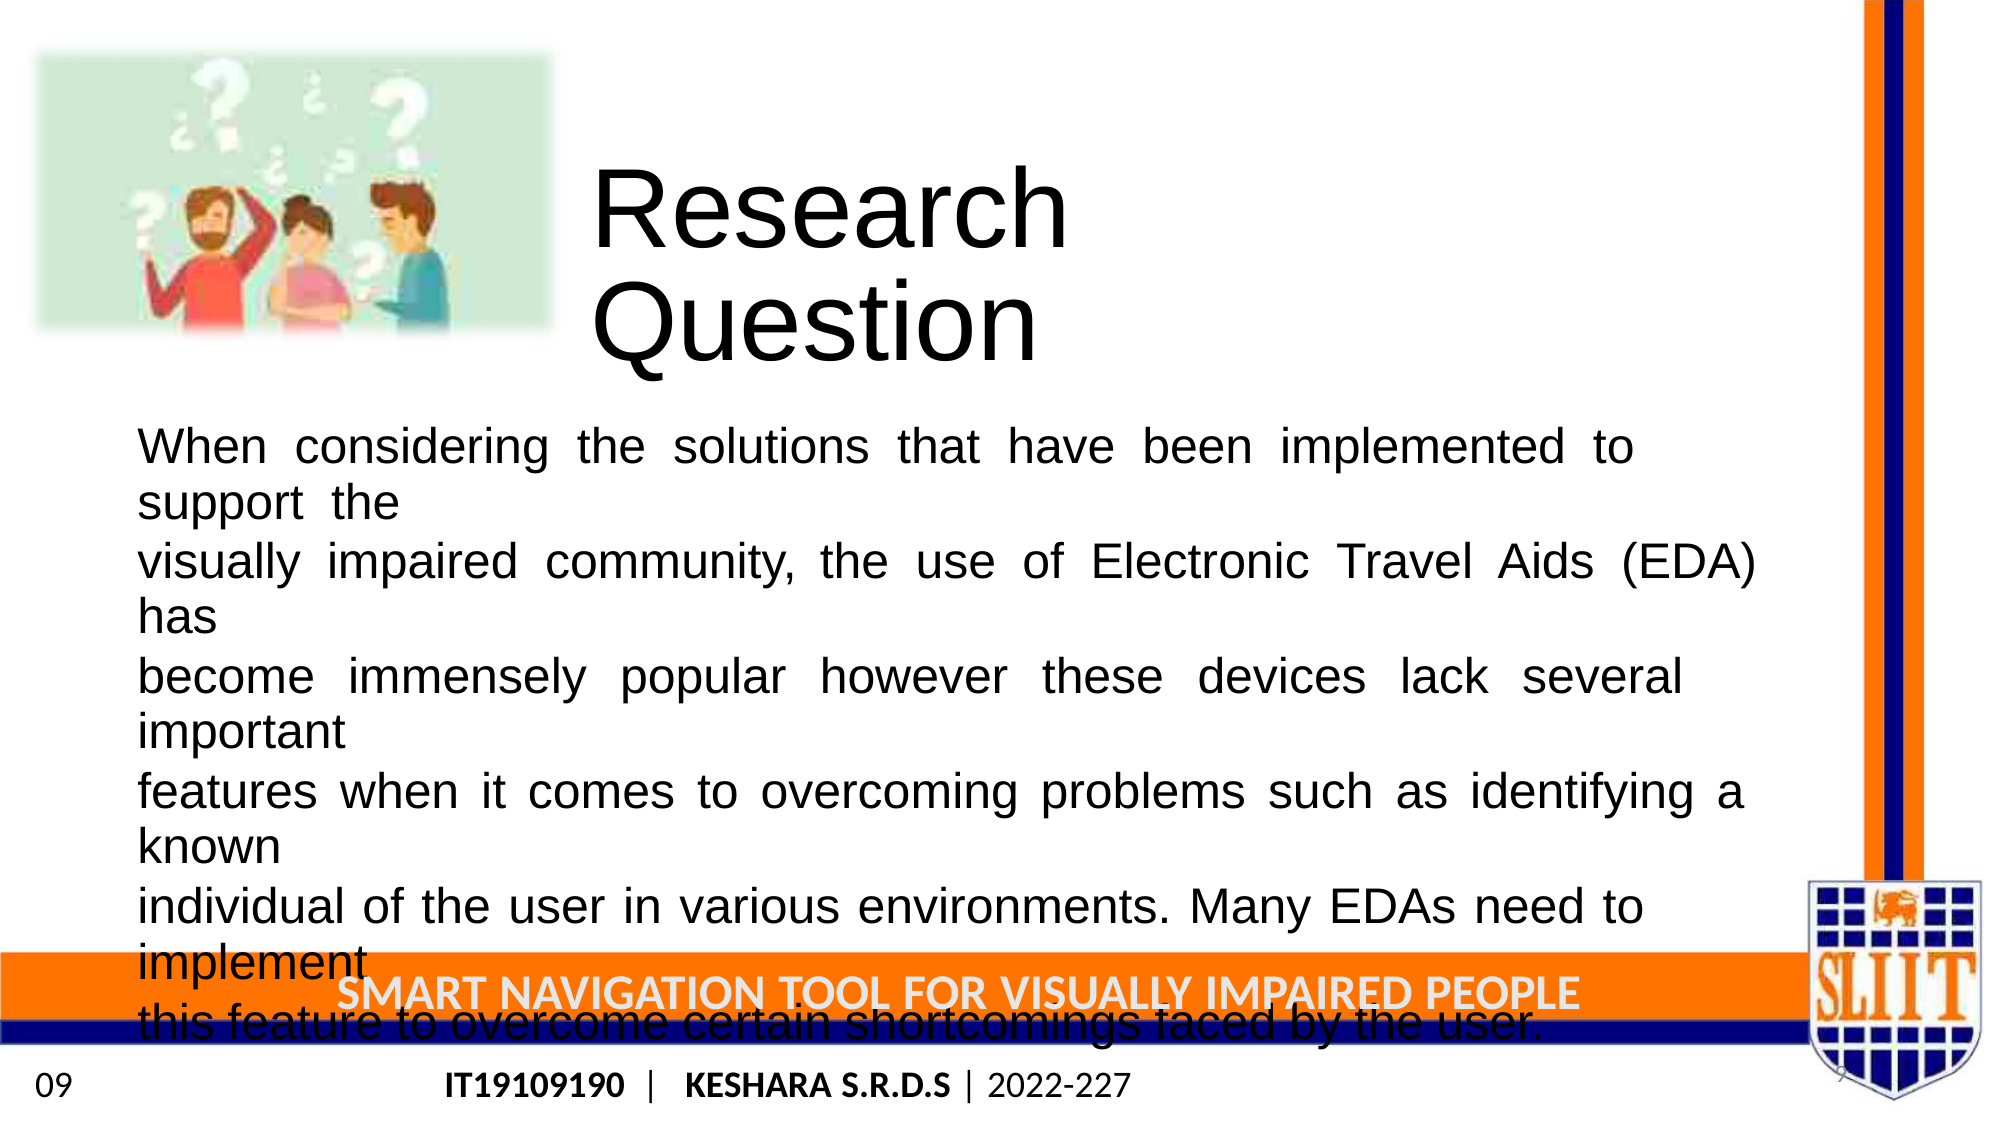

Research Question
When considering the solutions that have been implemented to support the
visually impaired community, the use of Electronic Travel Aids (EDA) has
become immensely popular however these devices lack several important
features when it comes to overcoming problems such as identifying a known
individual of the user in various environments. Many EDAs need to implement
this feature to overcome certain shortcomings faced by the user.
SMART NAVIGATION TOOL FOR VISUALLY IMPAIRED PEOPLE
9
09
IT19109190 | KESHARA S.R.D.S | 2022-227